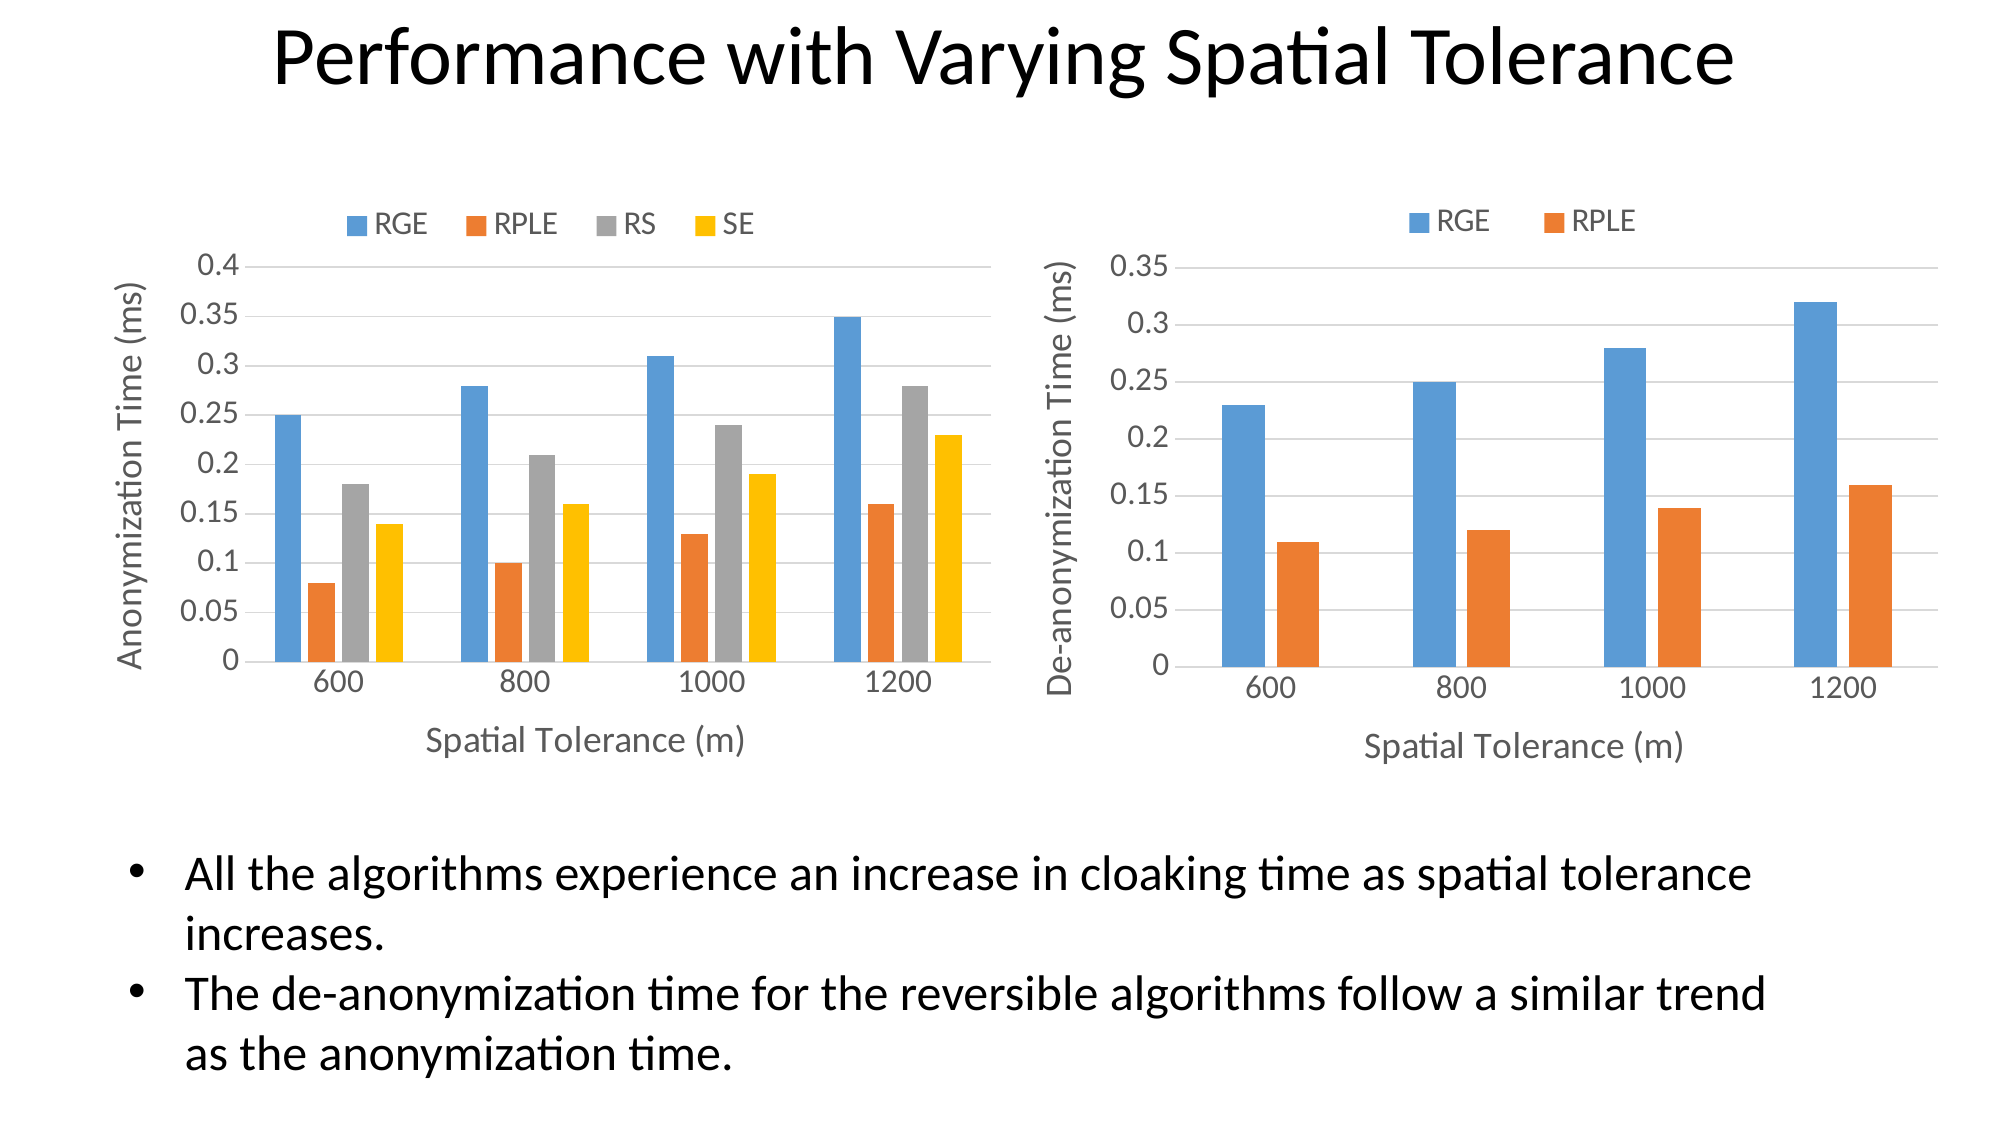

Performance with Varying Spatial Tolerance

### Chart

| Category | RGE | RPLE |
|---|---|---|
| 600 | 0.23 | 0.11 |
| 800 | 0.25 | 0.12 |
| 1000 | 0.28 | 0.14 |
| 1200 | 0.32 | 0.16 |

### Chart

| Category | RGE | RPLE | RS | SE |
|---|---|---|---|---|
| 600 | 0.25 | 0.08 | 0.18 | 0.14 |
| 800 | 0.28 | 0.1 | 0.21 | 0.16 |
| 1000 | 0.31 | 0.13 | 0.24 | 0.19 |
| 1200 | 0.35 | 0.16 | 0.28 | 0.23 |
All the algorithms experience an increase in cloaking time as spatial tolerance increases.
The de-anonymization time for the reversible algorithms follow a similar trend as the anonymization time.